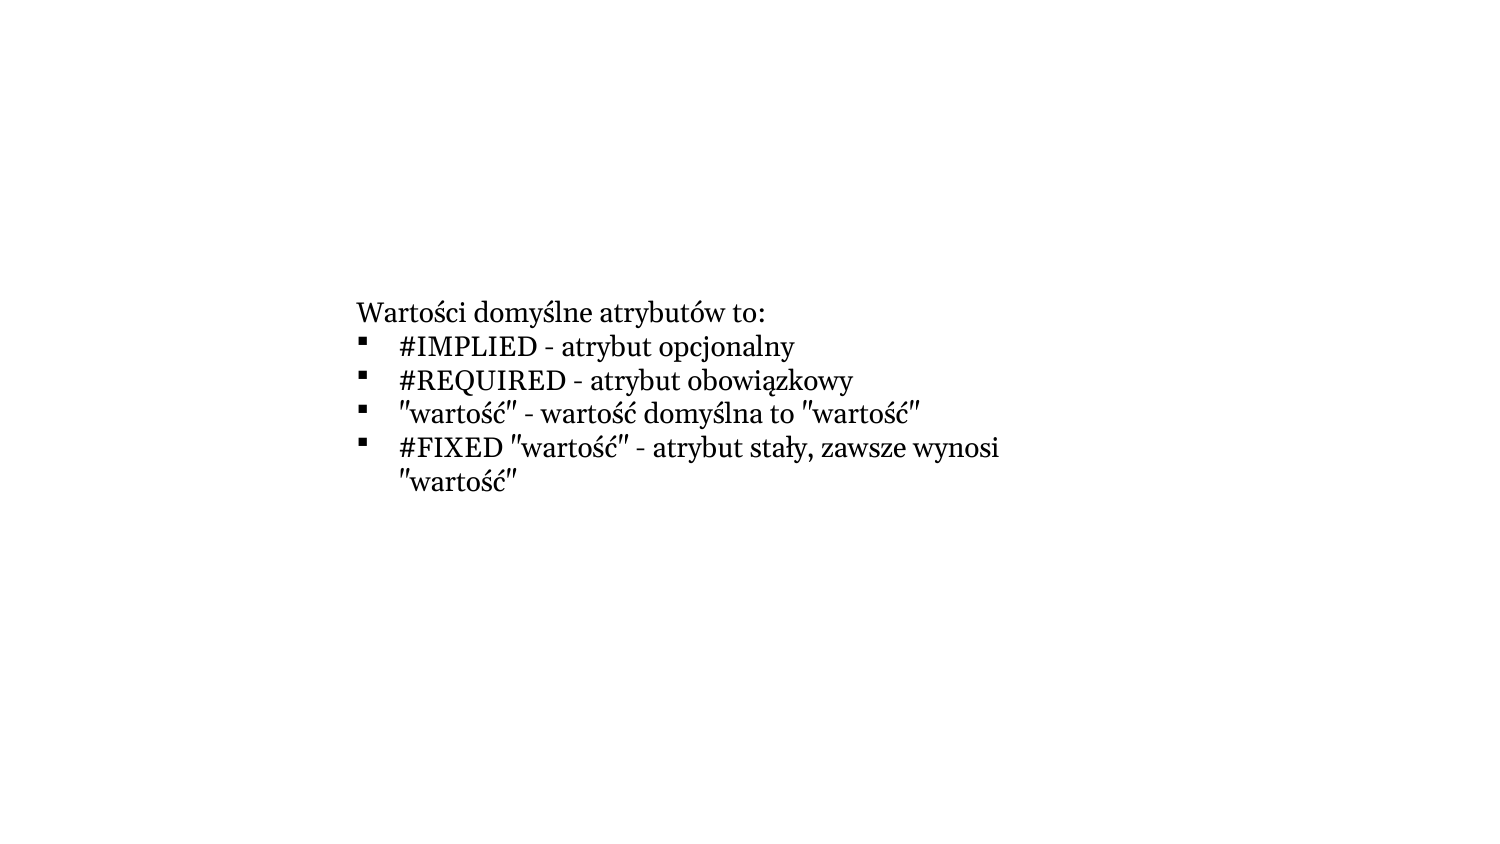

Wartości domyślne atrybutów to:
#IMPLIED - atrybut opcjonalny
#REQUIRED - atrybut obowiązkowy
"wartość" - wartość domyślna to "wartość"
#FIXED "wartość" - atrybut stały, zawsze wynosi "wartość"